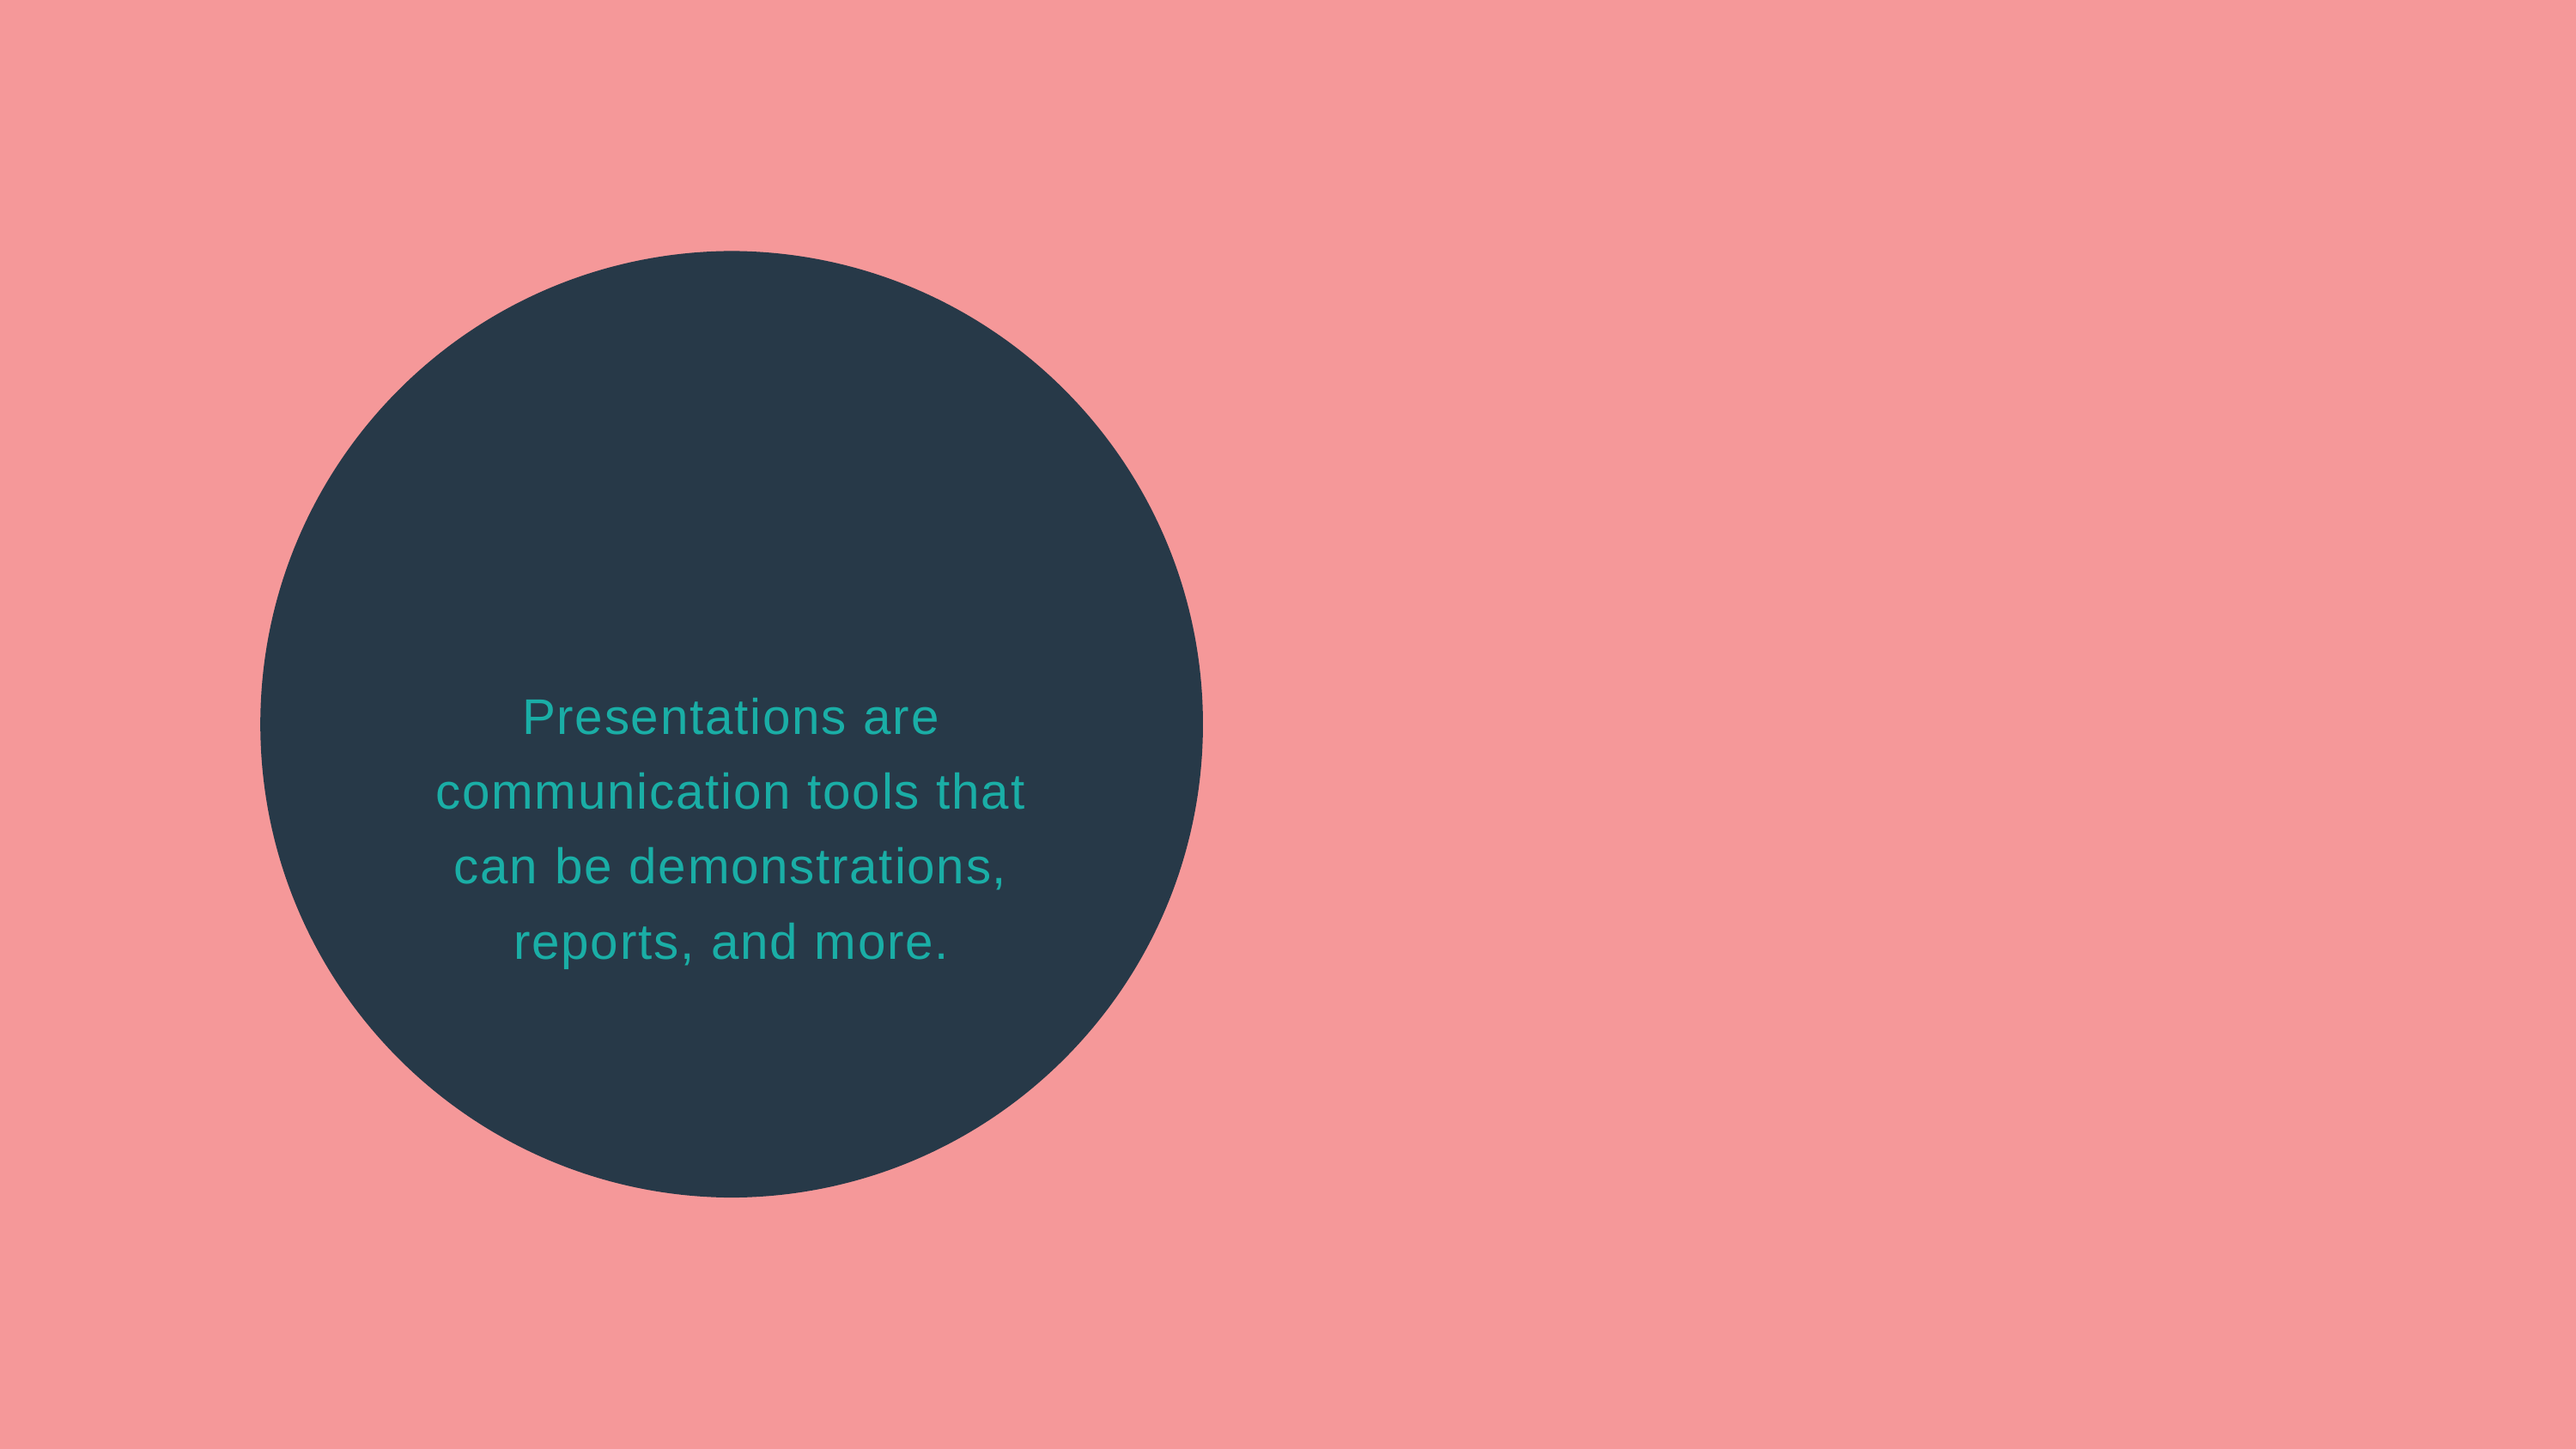

Presentations are communication tools that can be demonstrations, reports, and more.